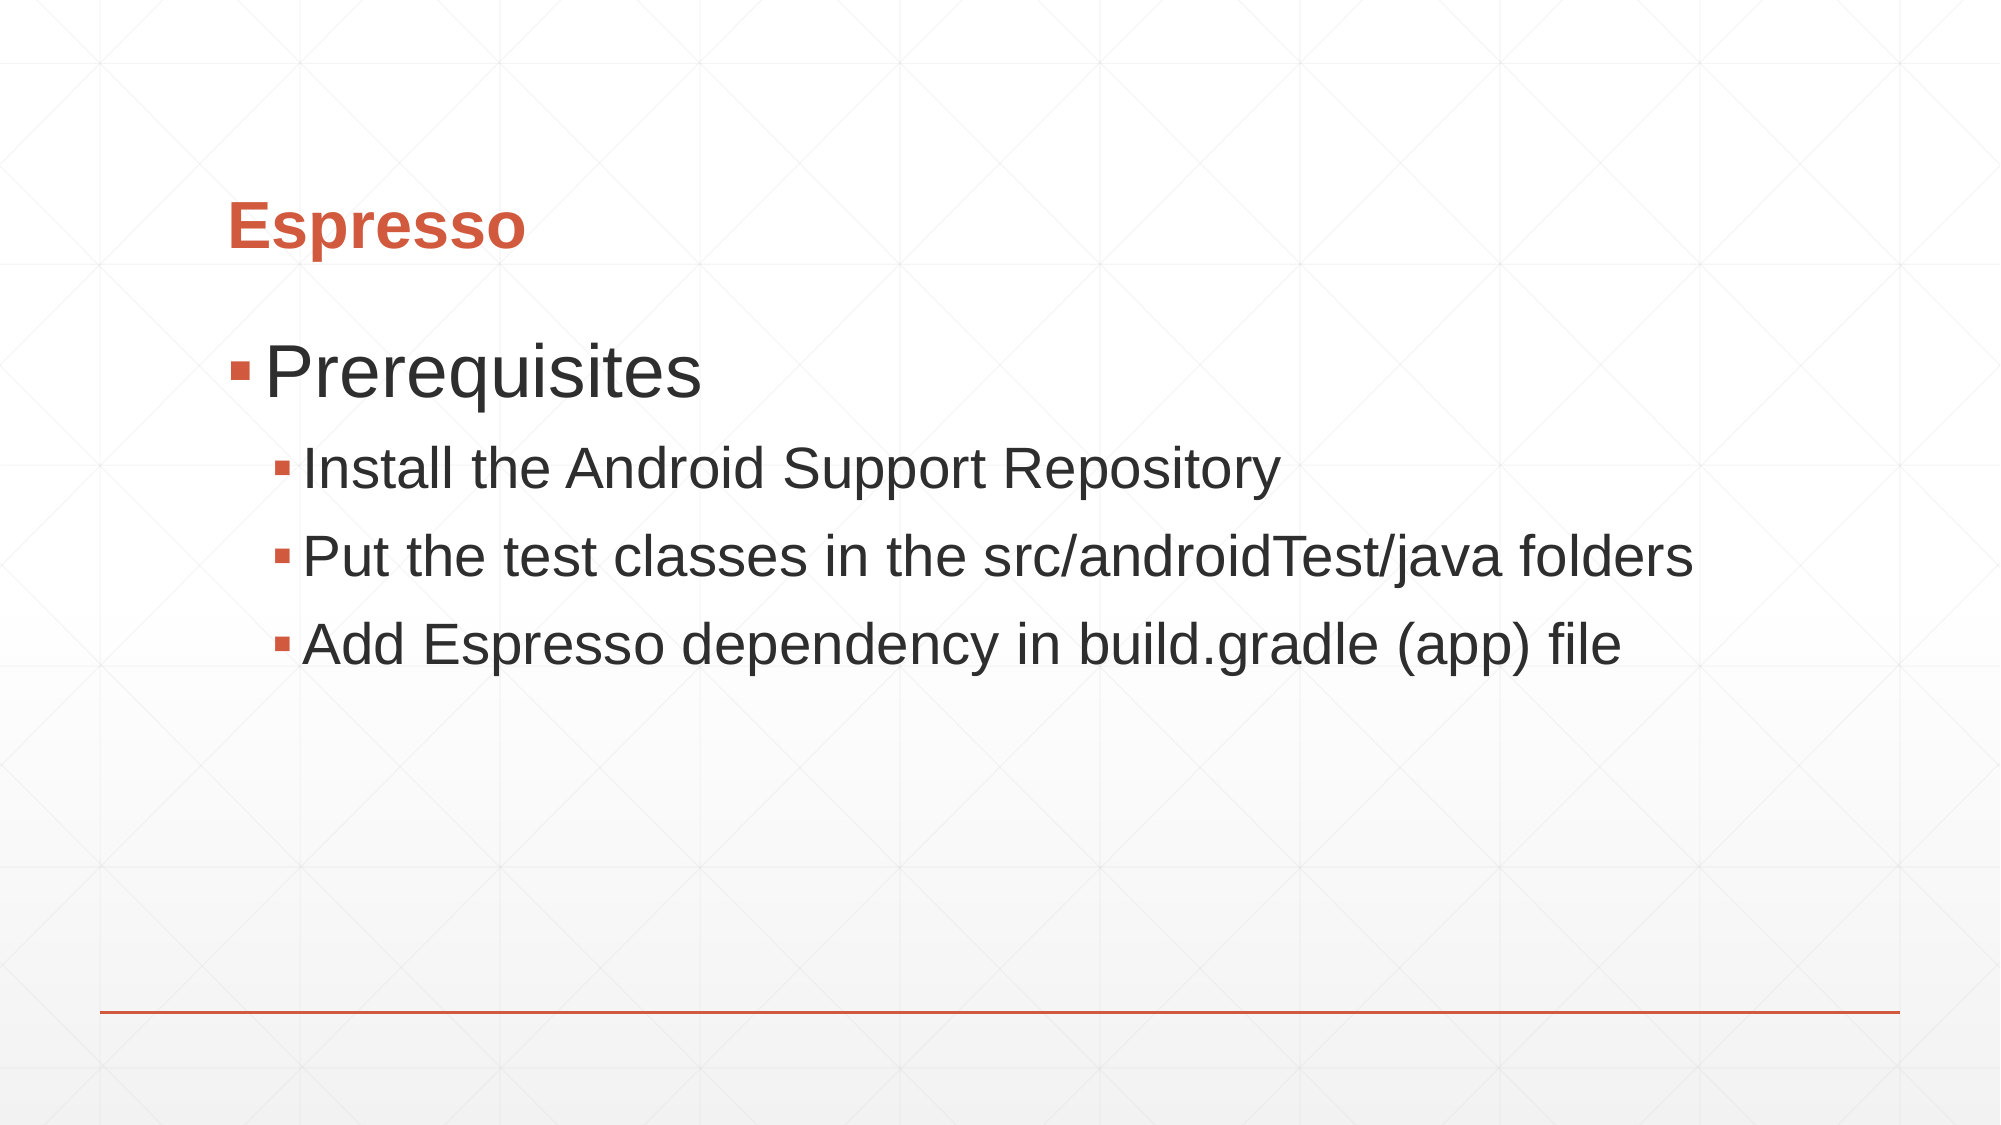

# Espresso
Prerequisites
Install the Android Support Repository
Put the test classes in the src/androidTest/java folders
Add Espresso dependency in build.gradle (app) file